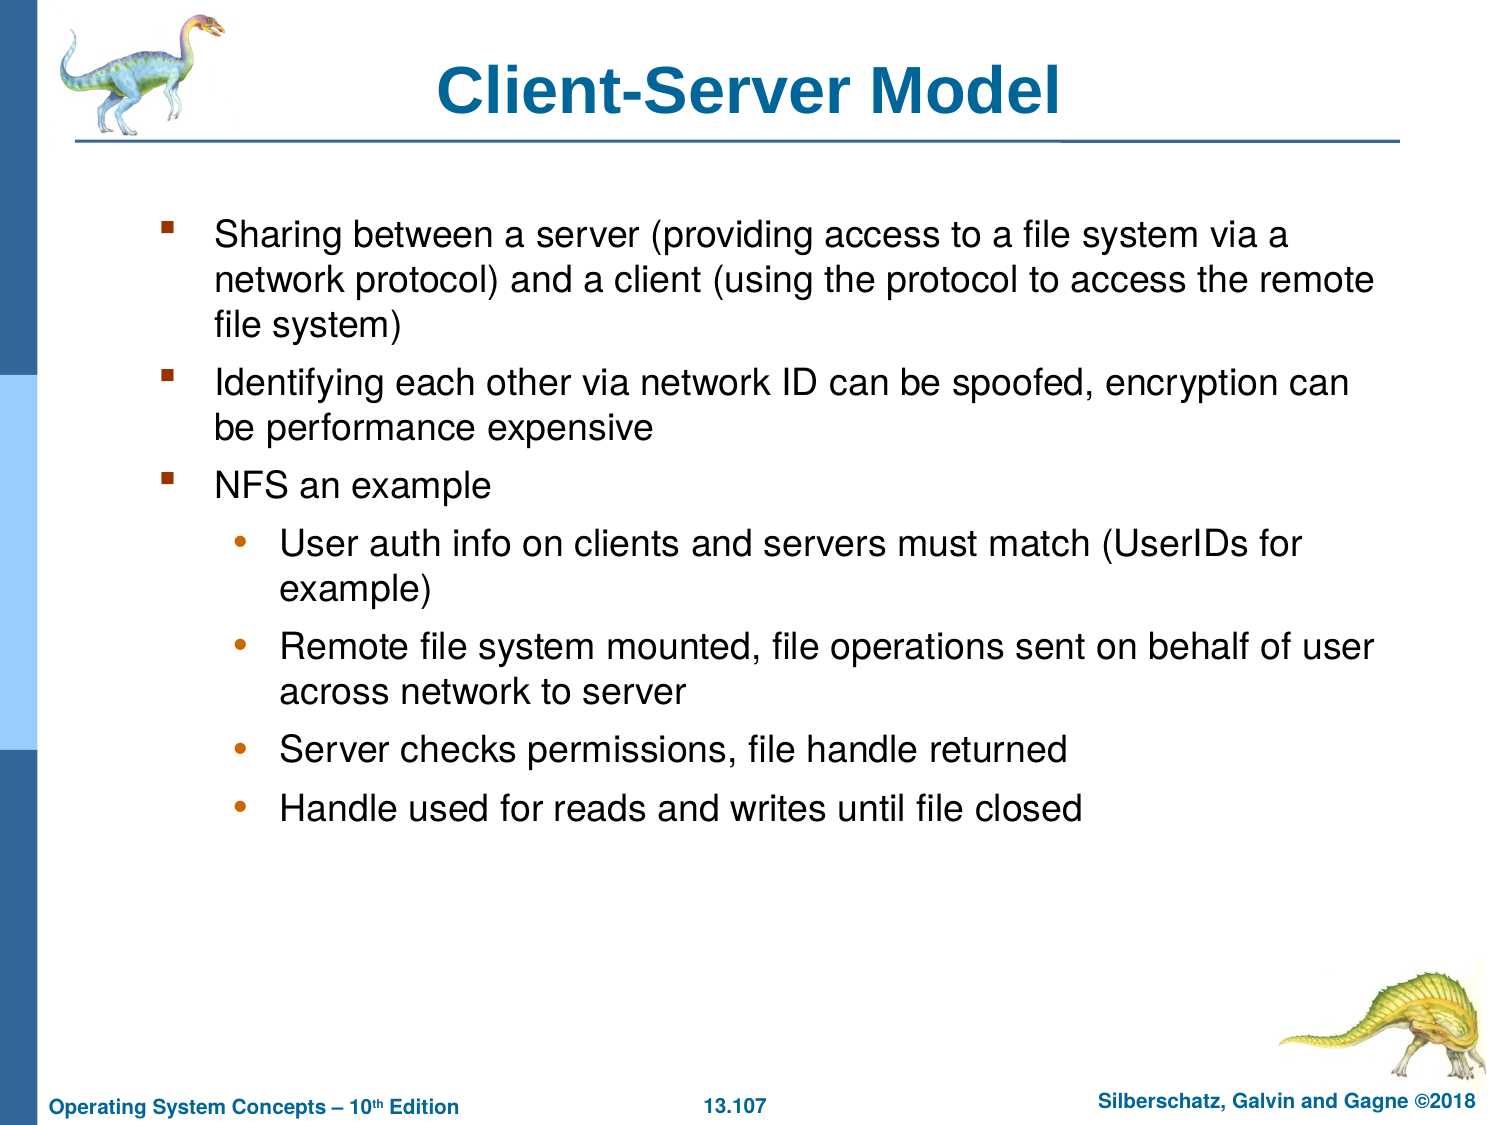

# Client-Server Model
Sharing between a server (providing access to a file system via a network protocol) and a client (using the protocol to access the remote file system)
Identifying each other via network ID can be spoofed, encryption can be performance expensive
NFS an example
User auth info on clients and servers must match (UserIDs for example)
Remote file system mounted, file operations sent on behalf of user across network to server
Server checks permissions, file handle returned
Handle used for reads and writes until file closed